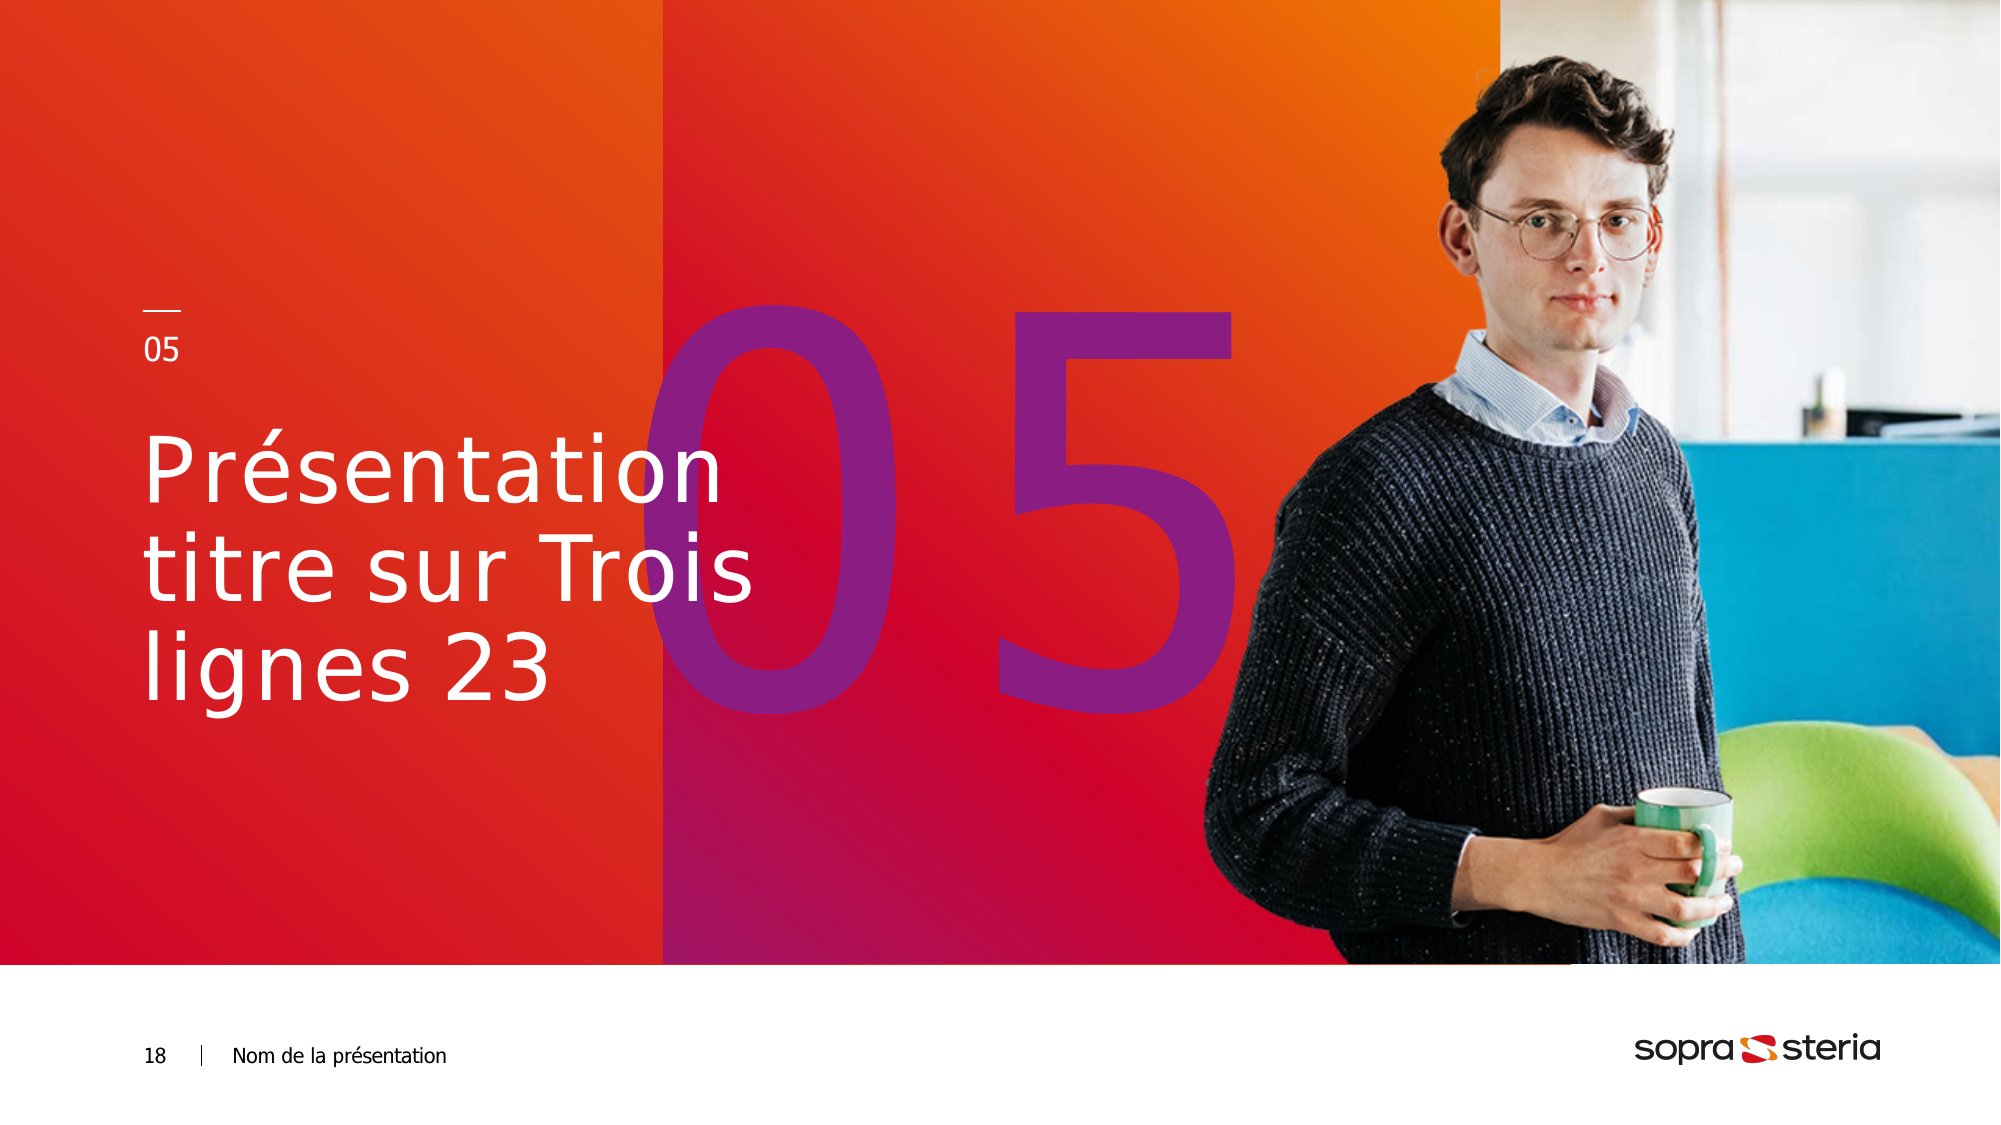

05
# Présentation titre sur Trois lignes 23
Nom de la présentation